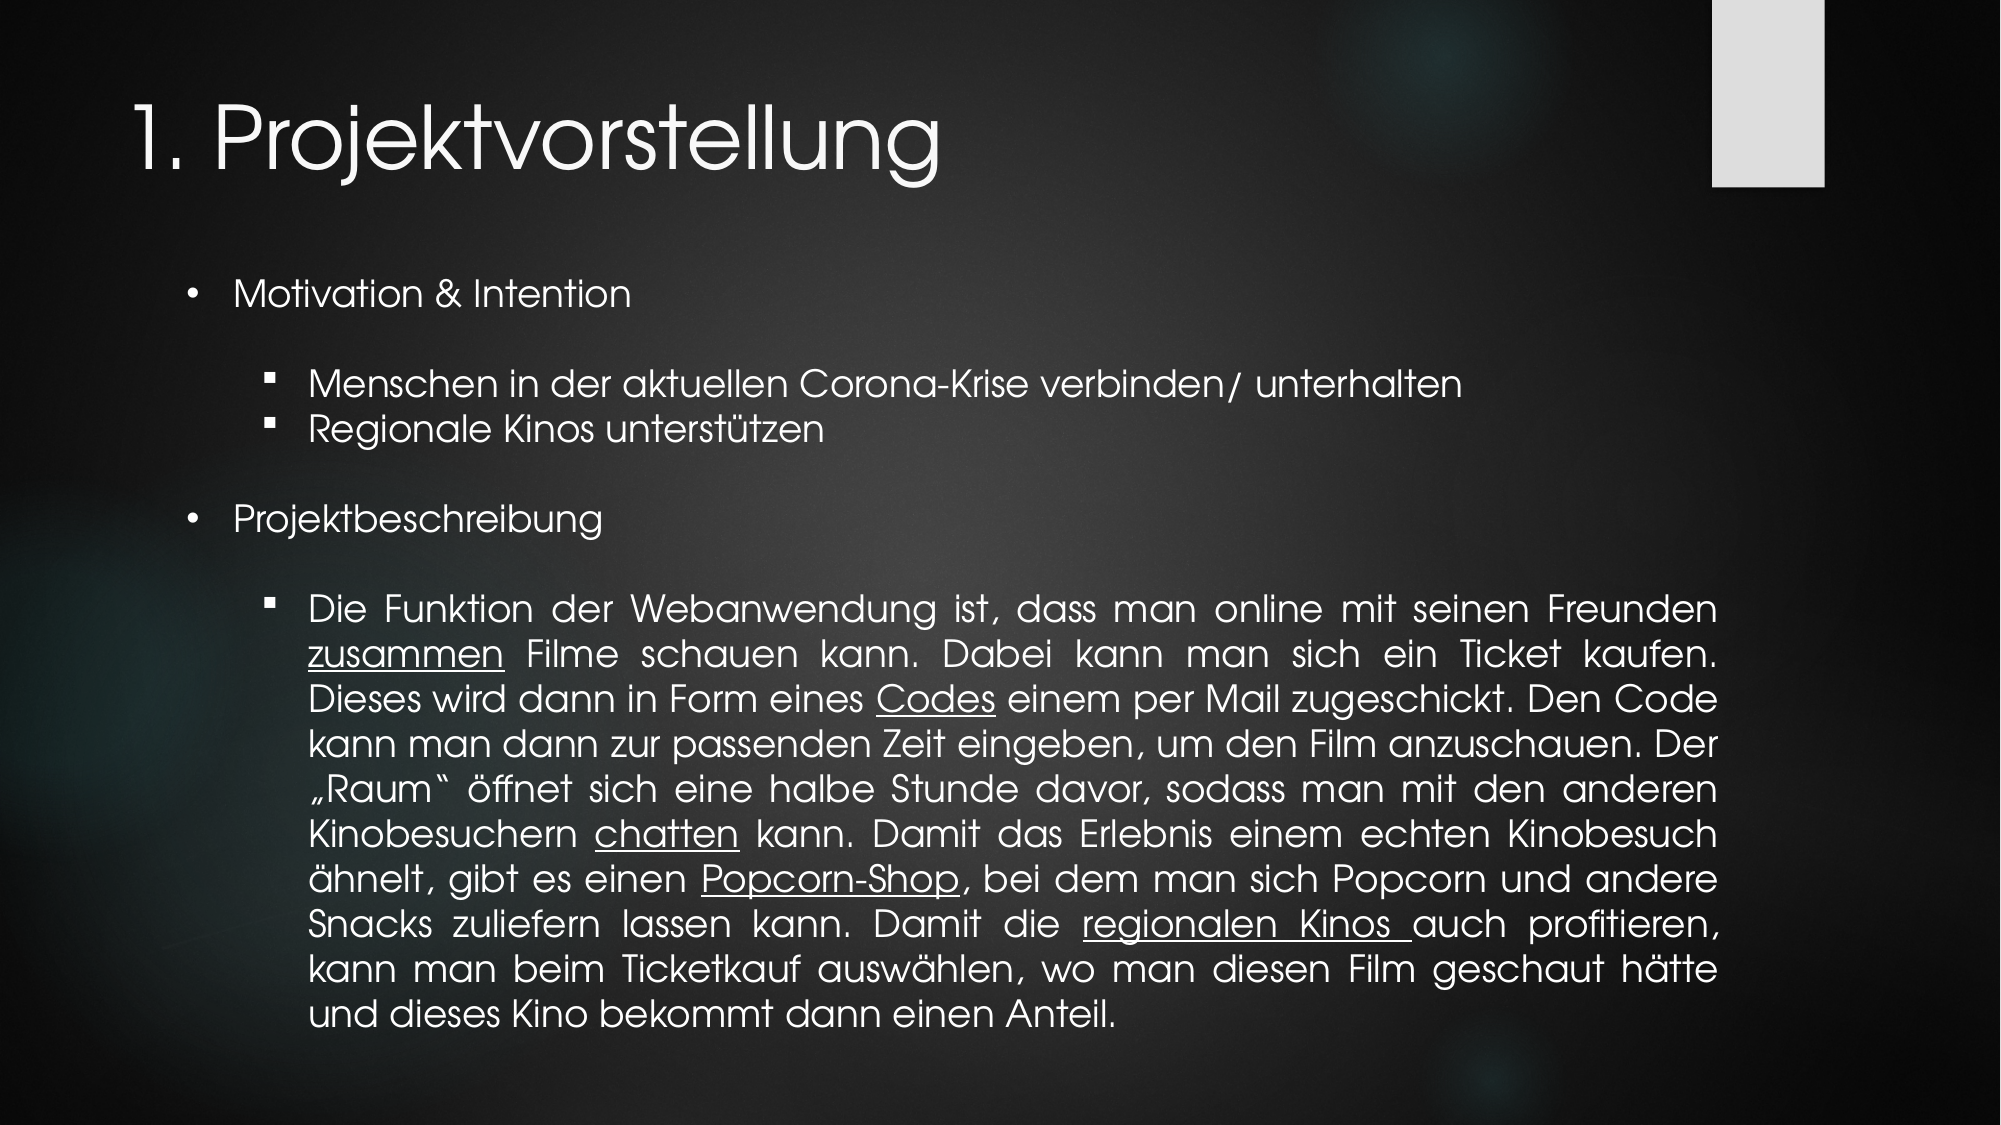

# 1. Projektvorstellung
Motivation & Intention

Menschen in der aktuellen Corona-Krise verbinden/ unterhalten
Regionale Kinos unterstützen

Projektbeschreibung

Die Funktion der Webanwendung ist, dass man online mit seinen Freunden zusammen Filme schauen kann. Dabei kann man sich ein Ticket kaufen. Dieses wird dann in Form eines Codes einem per Mail zugeschickt. Den Code kann man dann zur passenden Zeit eingeben, um den Film anzuschauen. Der „Raum“ öffnet sich eine halbe Stunde davor, sodass man mit den anderen Kinobesuchern chatten kann. Damit das Erlebnis einem echten Kinobesuch ähnelt, gibt es einen Popcorn-Shop, bei dem man sich Popcorn und andere Snacks zuliefern lassen kann. Damit die regionalen Kinos auch profitieren, kann man beim Ticketkauf auswählen, wo man diesen Film geschaut hätte und dieses Kino bekommt dann einen Anteil.